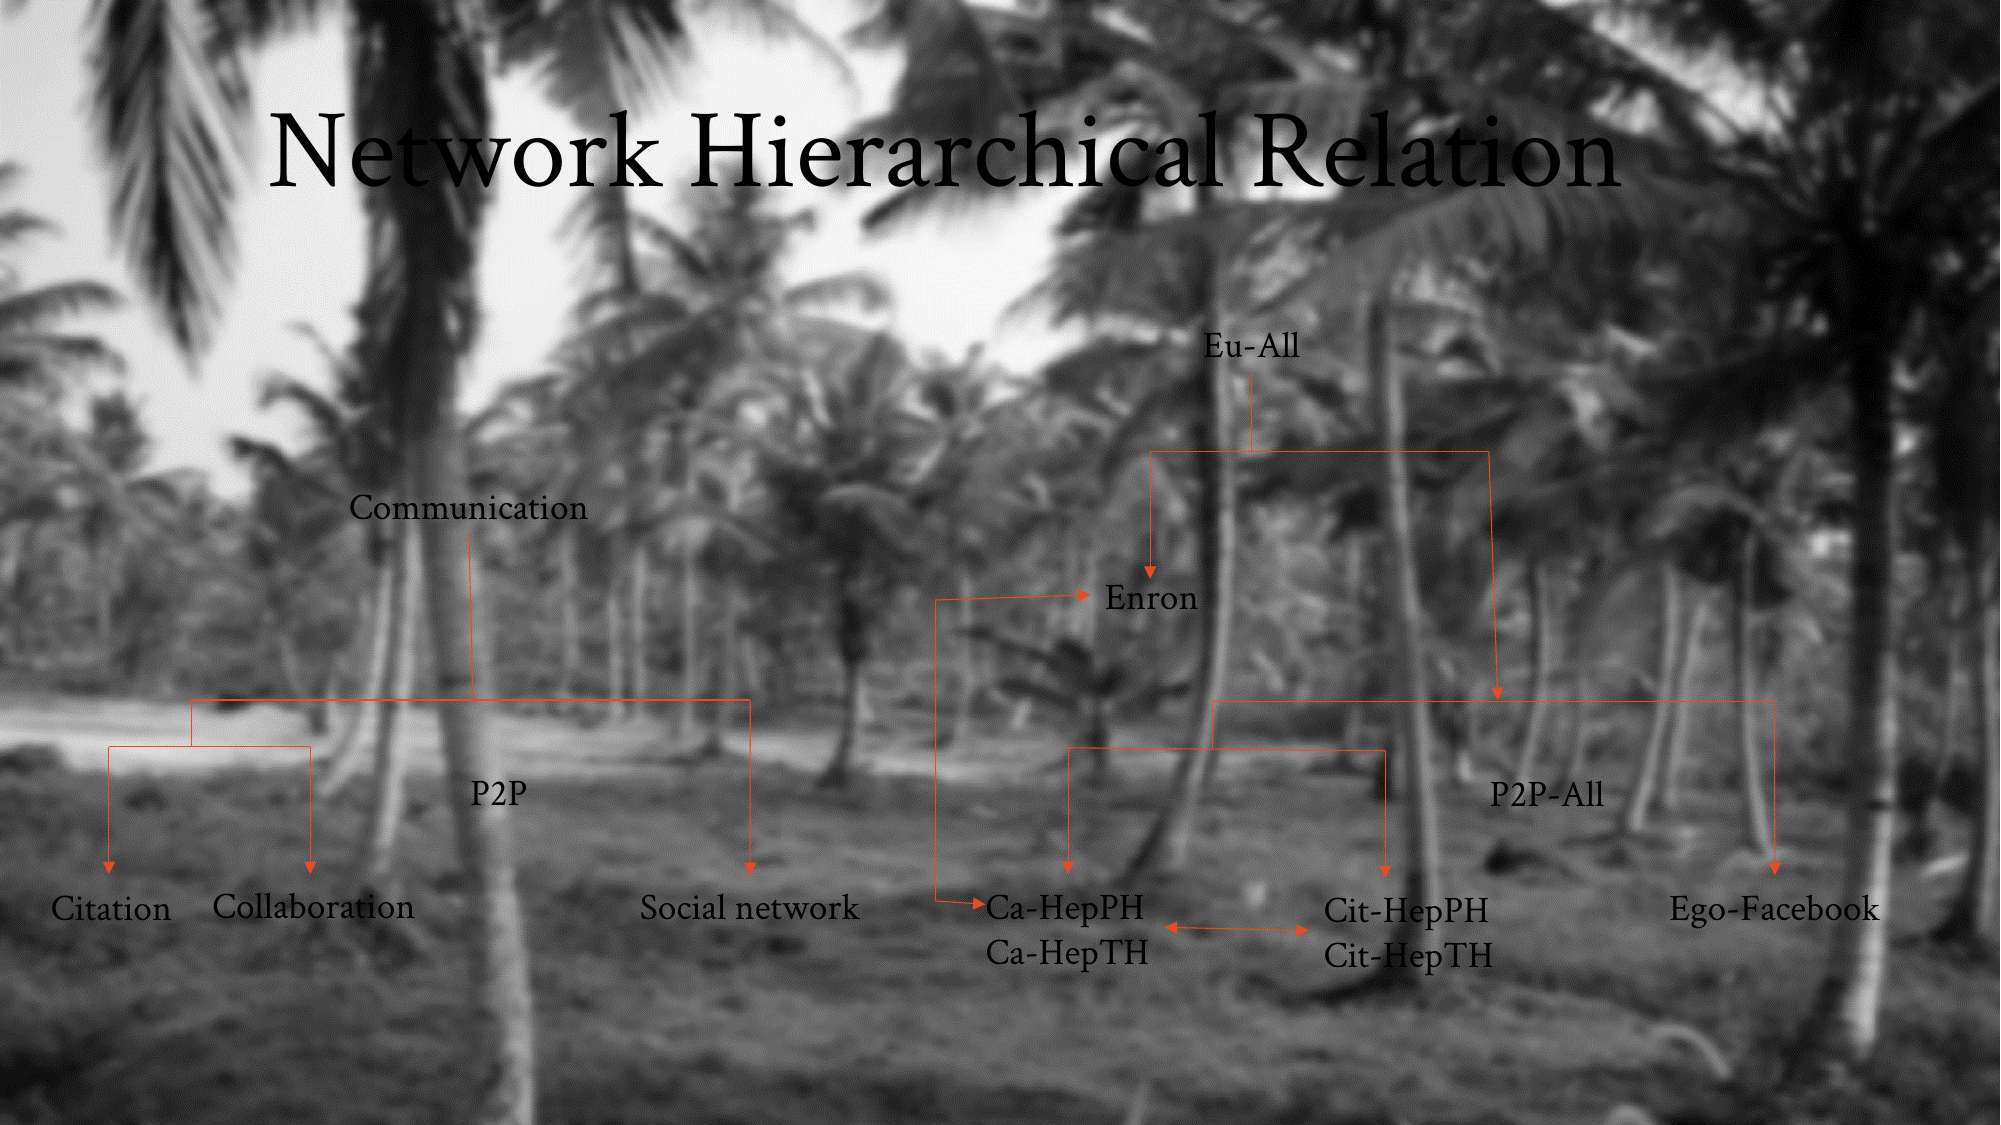

Network Hierarchical Relation
Eu-All
Communication
Enron
P2P
P2P-All
Collaboration
Social network
Ca-HepPH
Ca-HepTH
Ego-Facebook
Citation
Cit-HepPH
Cit-HepTH